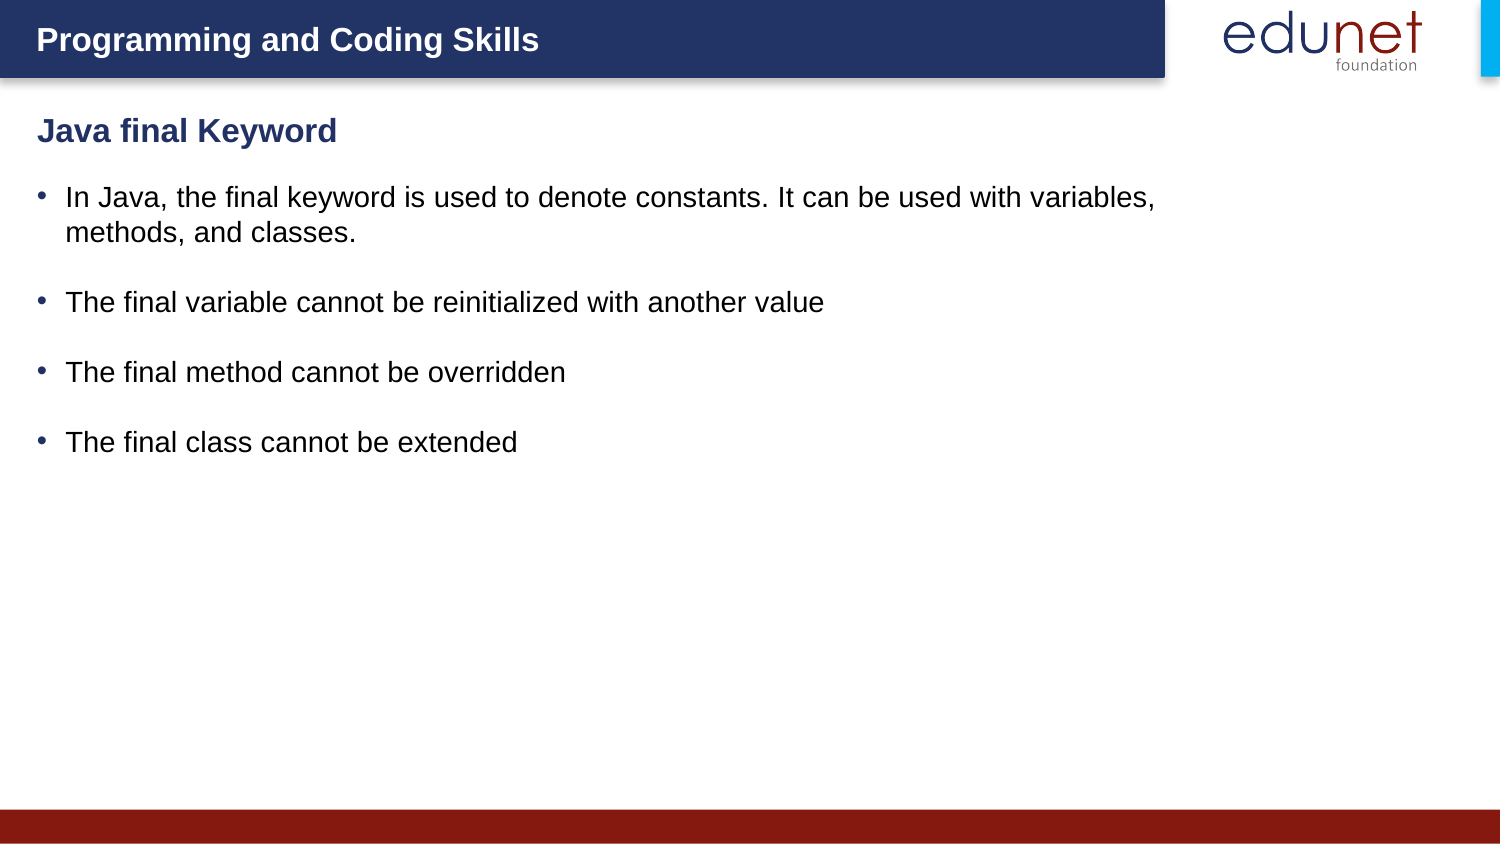

# Java final Keyword
In Java, the final keyword is used to denote constants. It can be used with variables, methods, and classes.

The final variable cannot be reinitialized with another value

The final method cannot be overridden

The final class cannot be extended